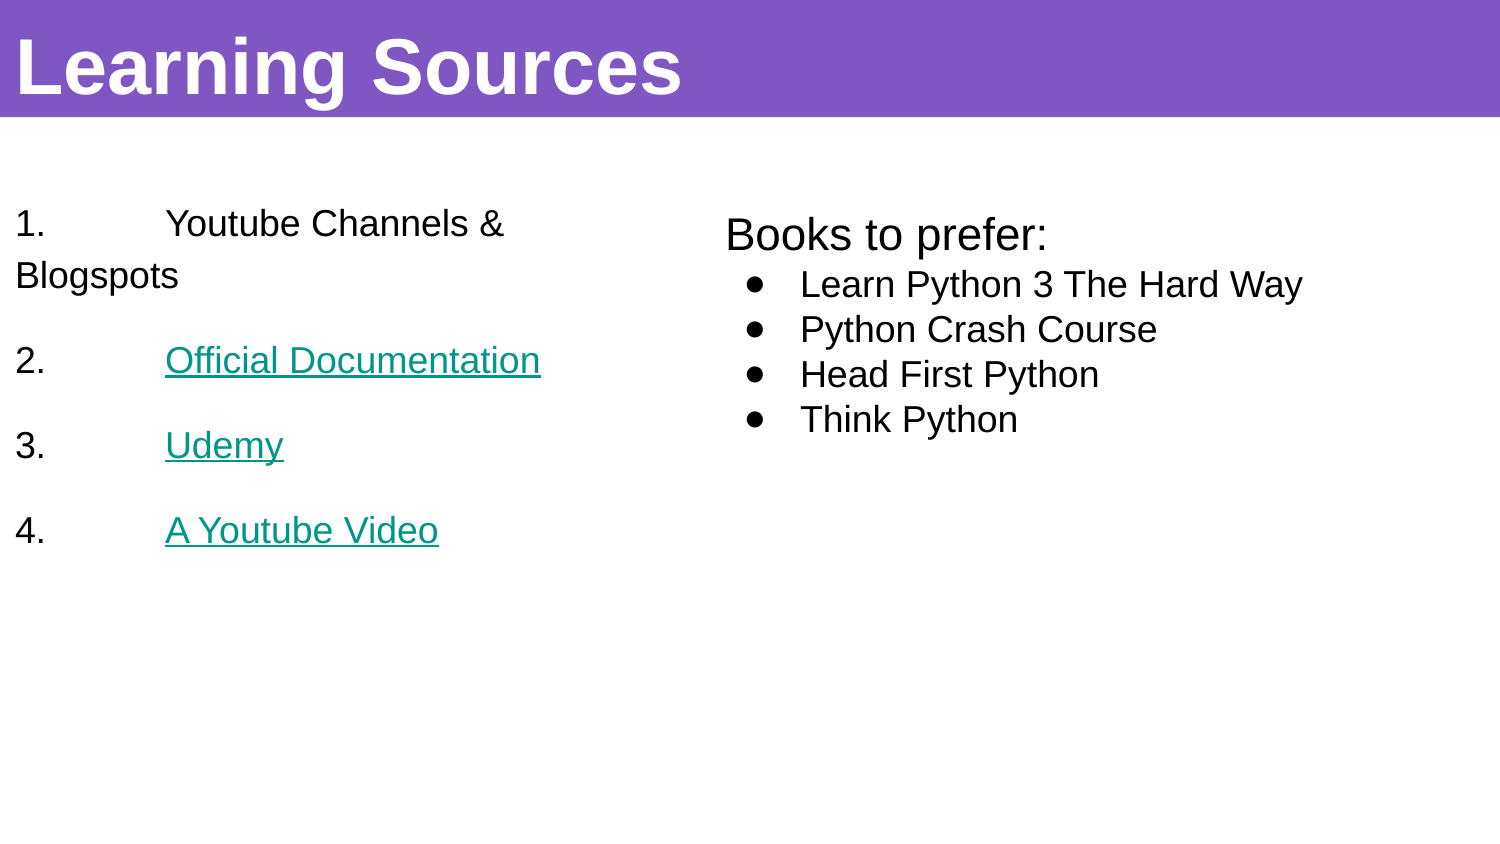

# Learning Sources
1.	Youtube Channels & Blogspots
2.	Official Documentation
3.	Udemy
4.	A Youtube Video

Books to prefer:
Learn Python 3 The Hard Way
Python Crash Course
Head First Python
Think Python